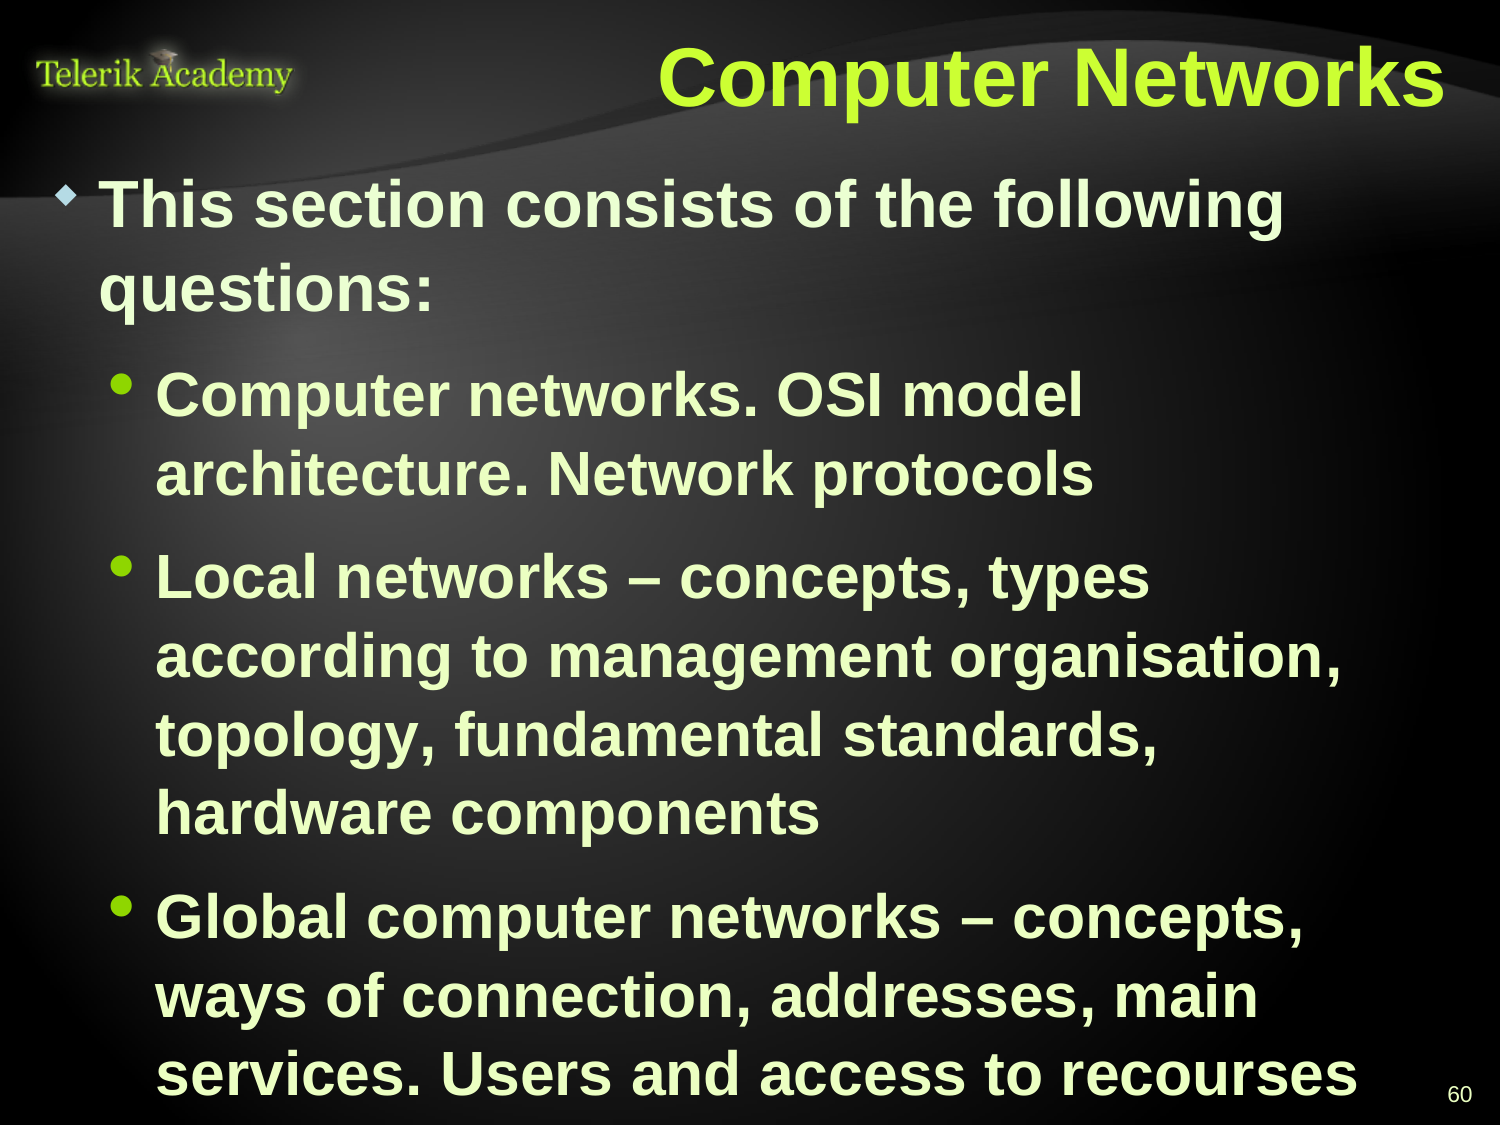

# Computer Networks
This section consists of the following questions:
Computer networks. OSI model architecture. Network protocols
Local networks – concepts, types according to management organisation, topology, fundamental standards, hardware components
Global computer networks – concepts, ways of connection, addresses, main services. Users and access to recourses
60